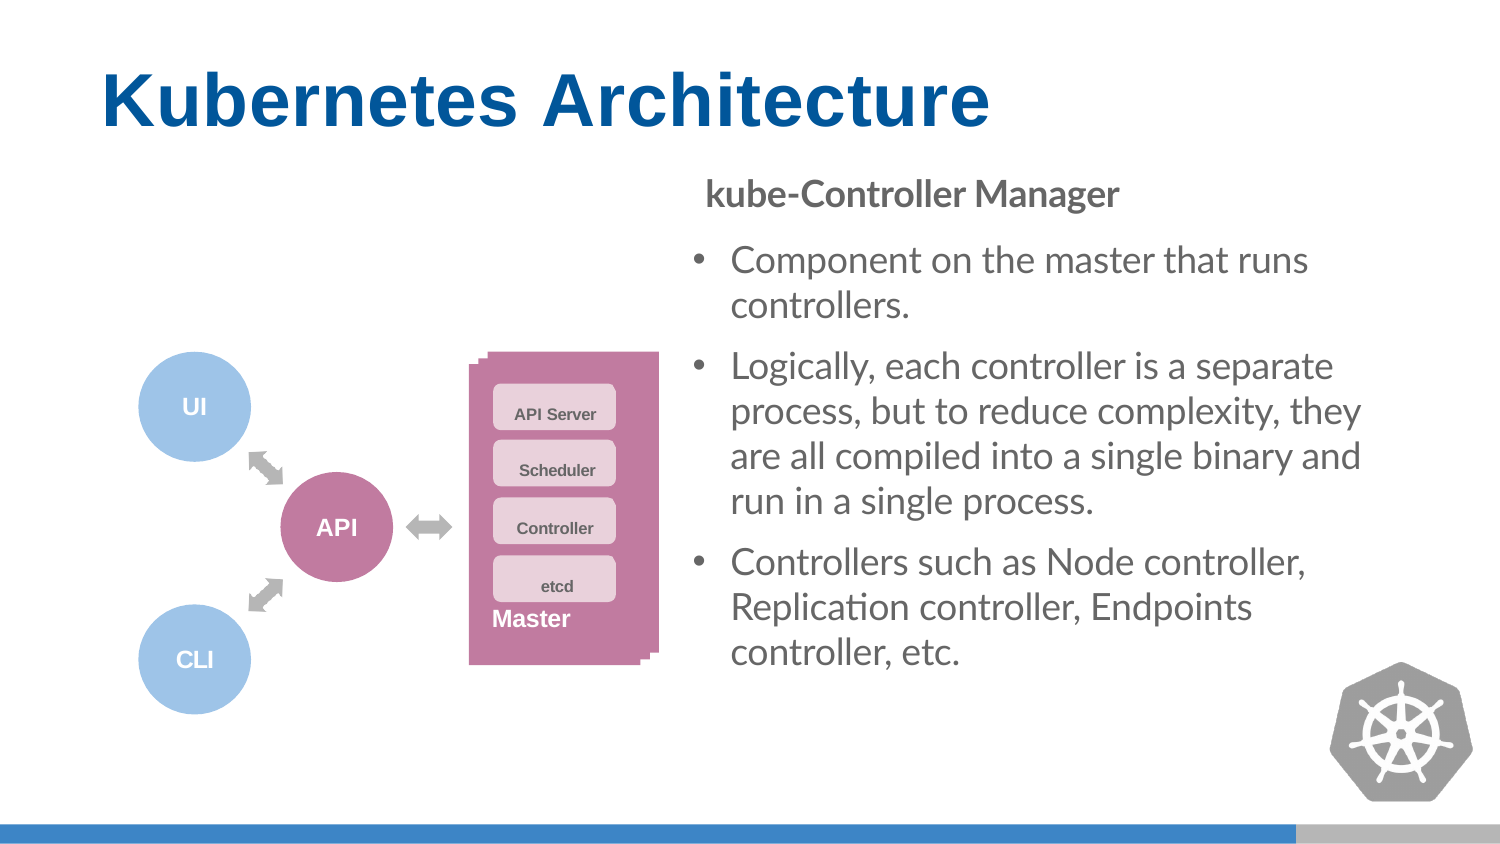

# Kubernetes Architecture
kube-Controller Manager
Component on the master that runs controllers.
Logically, each controller is a separate process, but to reduce complexity, they are all compiled into a single binary and run in a single process.
Controllers such as Node controller, Replication controller, Endpoints controller, etc.

API Server  Scheduler
Controller  etcd
Master

UI

API

CLI